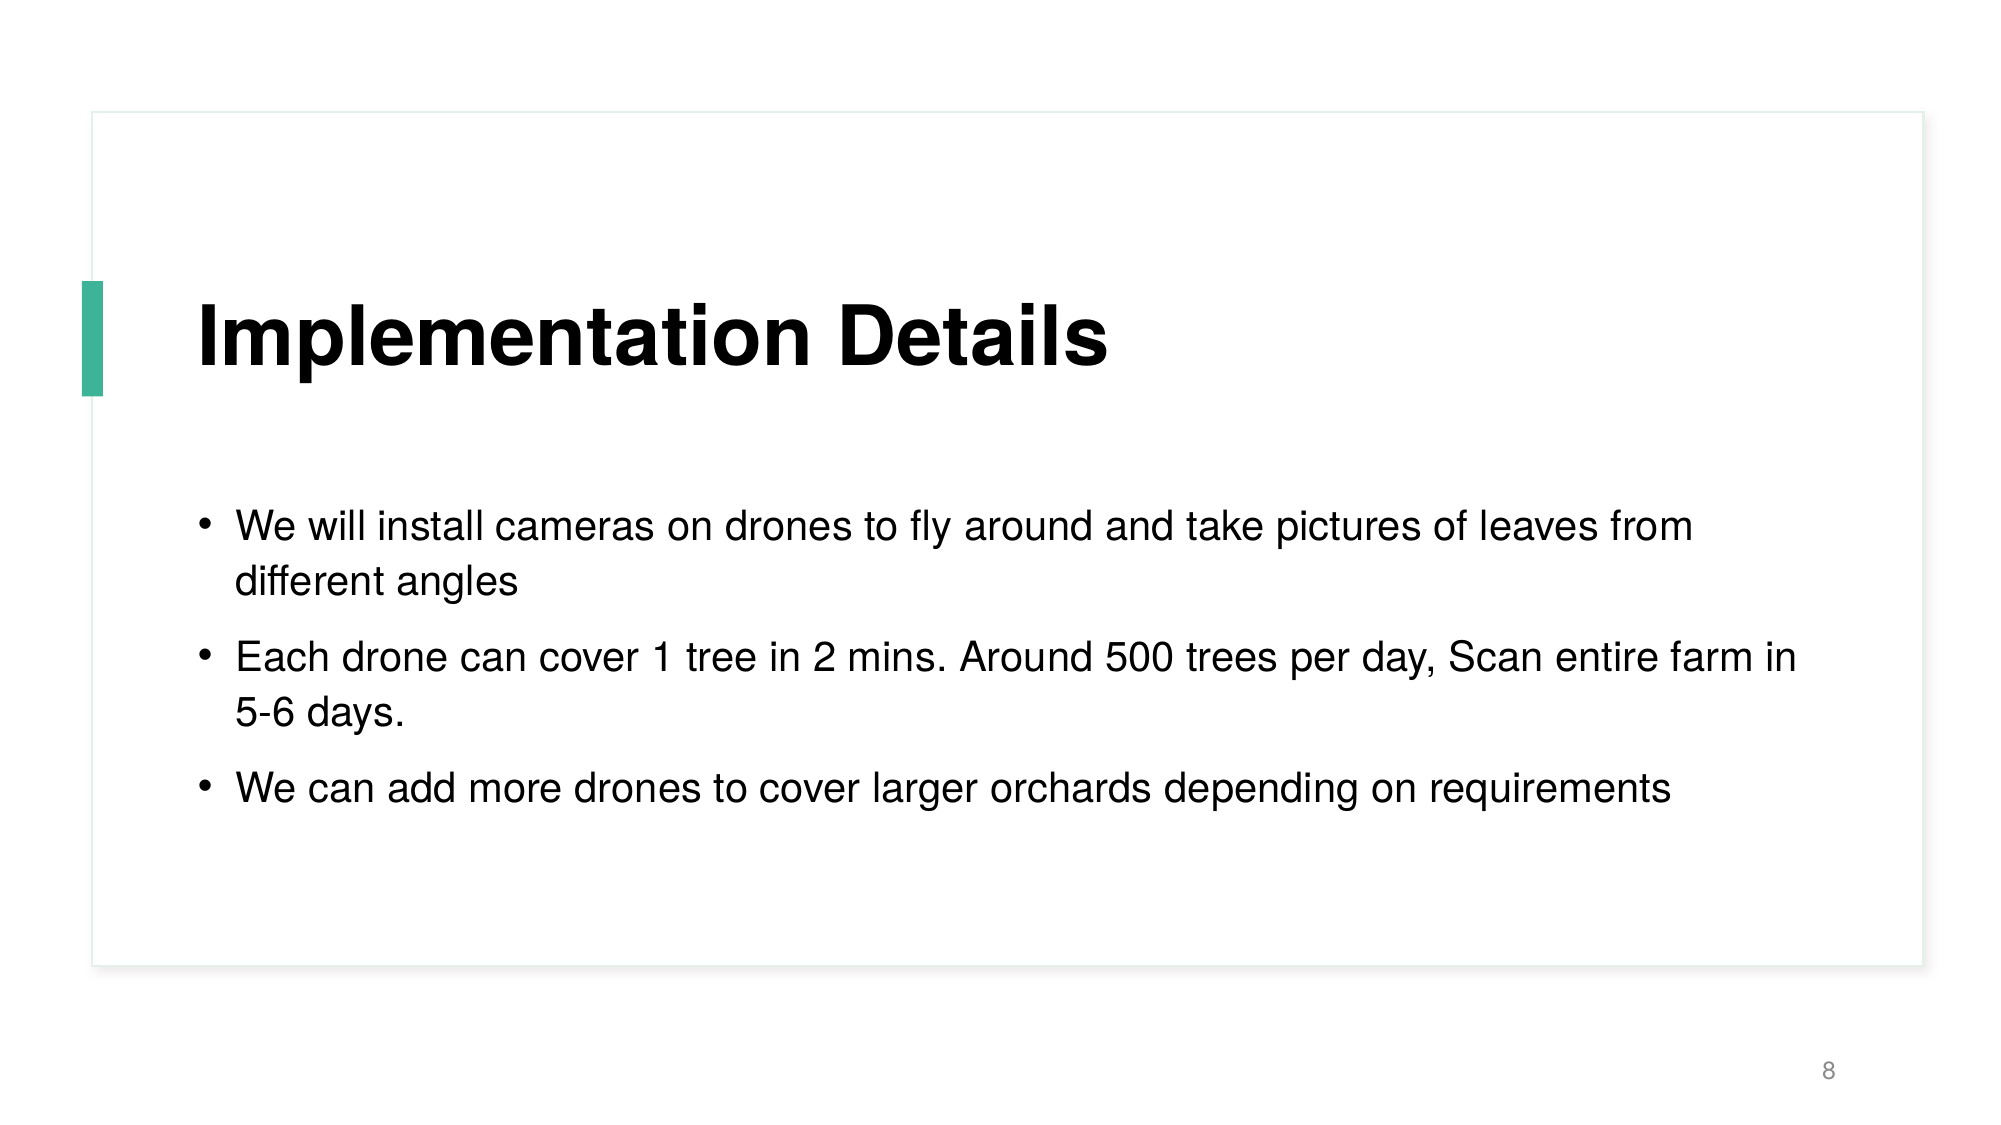

# Implementation Details

We will install cameras on drones to fly around and take pictures of leaves from different angles
Each drone can cover 1 tree in 2 mins. Around 500 trees per day, Scan entire farm in 5-6 days.
We can add more drones to cover larger orchards depending on requirements
8